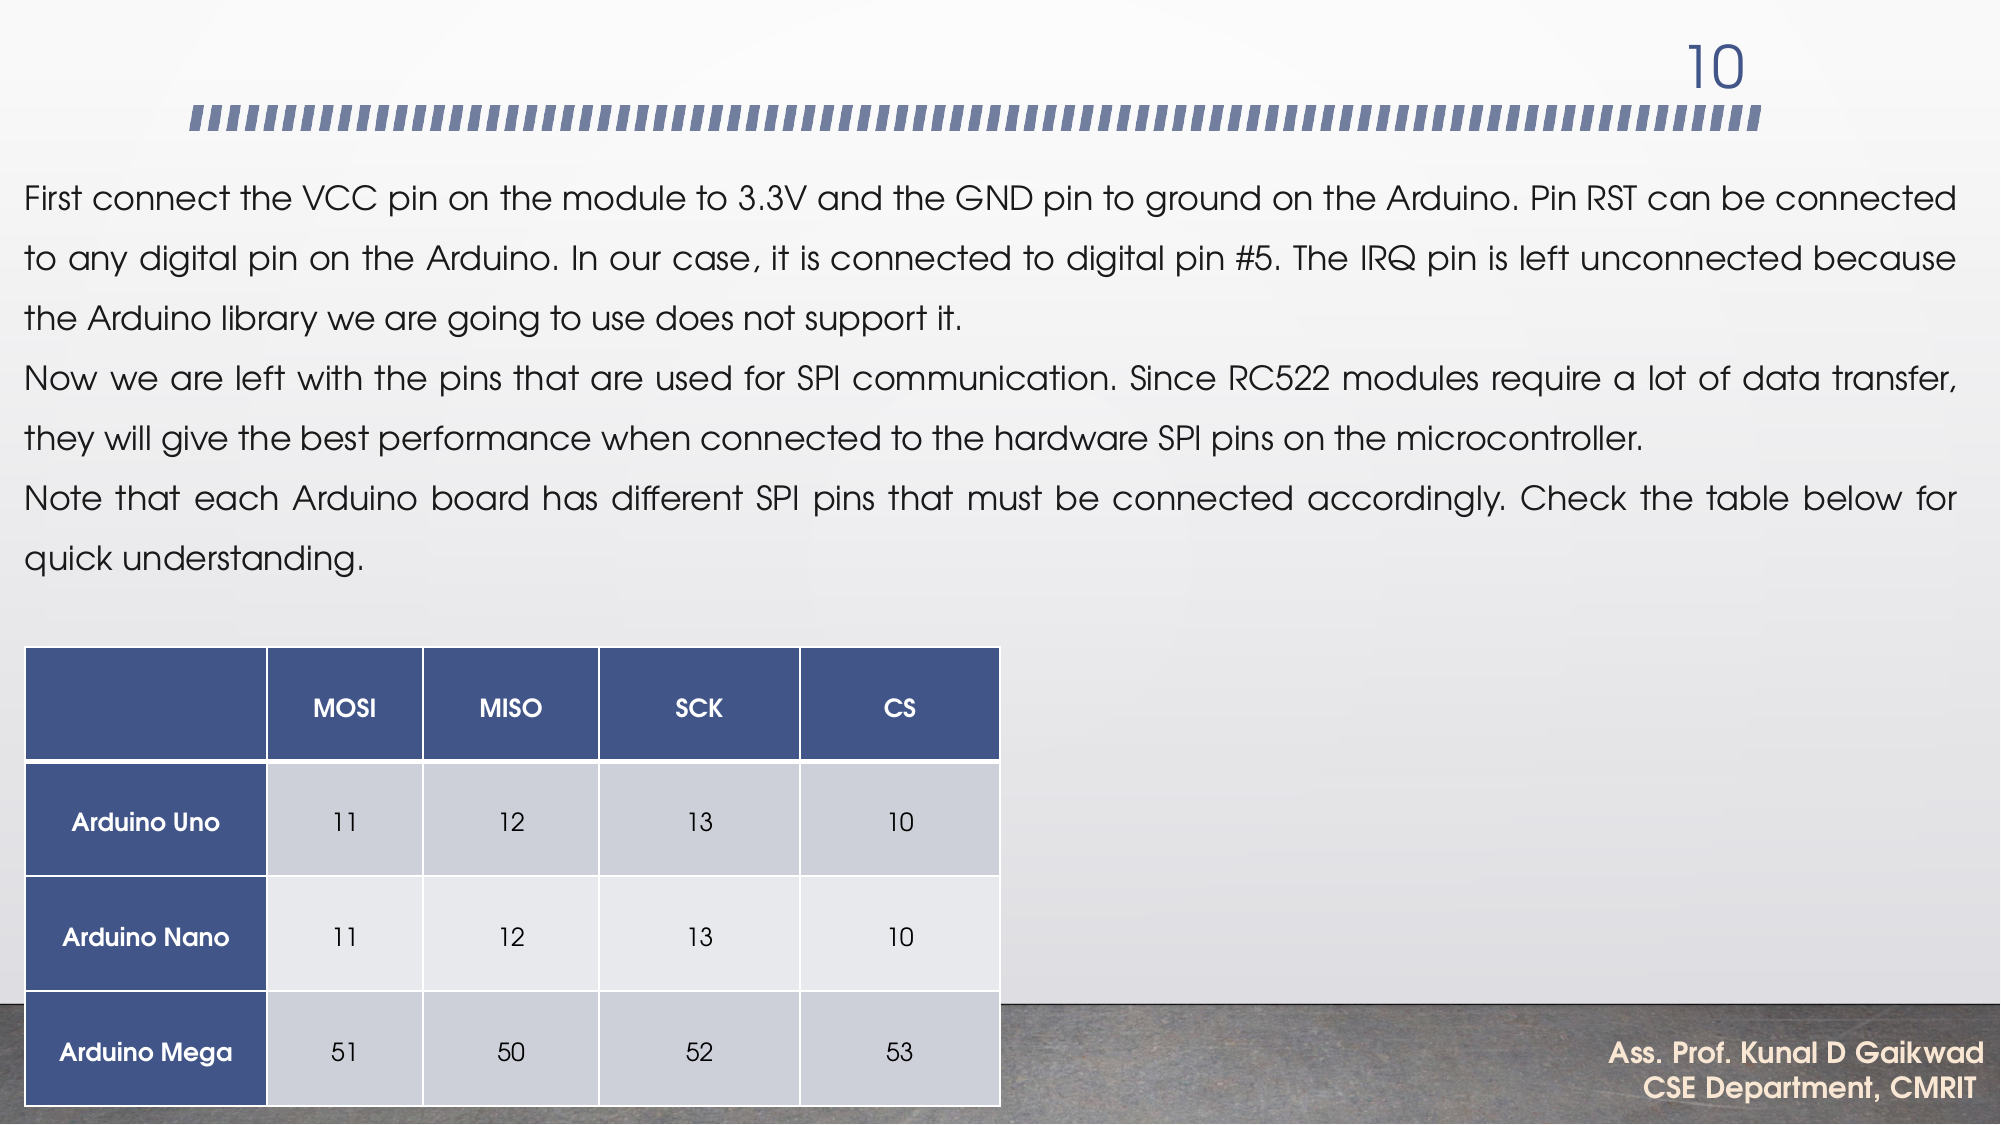

10
First connect the VCC pin on the module to 3.3V and the GND pin to ground on the Arduino. Pin RST can be connected to any digital pin on the Arduino. In our case, it is connected to digital pin #5. The IRQ pin is left unconnected because the Arduino library we are going to use does not support it.
Now we are left with the pins that are used for SPI communication. Since RC522 modules require a lot of data transfer, they will give the best performance when connected to the hardware SPI pins on the microcontroller.
Note that each Arduino board has different SPI pins that must be connected accordingly. Check the table below for quick understanding.
|  | MOSI | MISO | SCK | CS |
| --- | --- | --- | --- | --- |
| Arduino Uno | 11 | 12 | 13 | 10 |
| Arduino Nano | 11 | 12 | 13 | 10 |
| Arduino Mega | 51 | 50 | 52 | 53 |
Ass. Prof. Kunal D Gaikwad
CSE Department, CMRIT